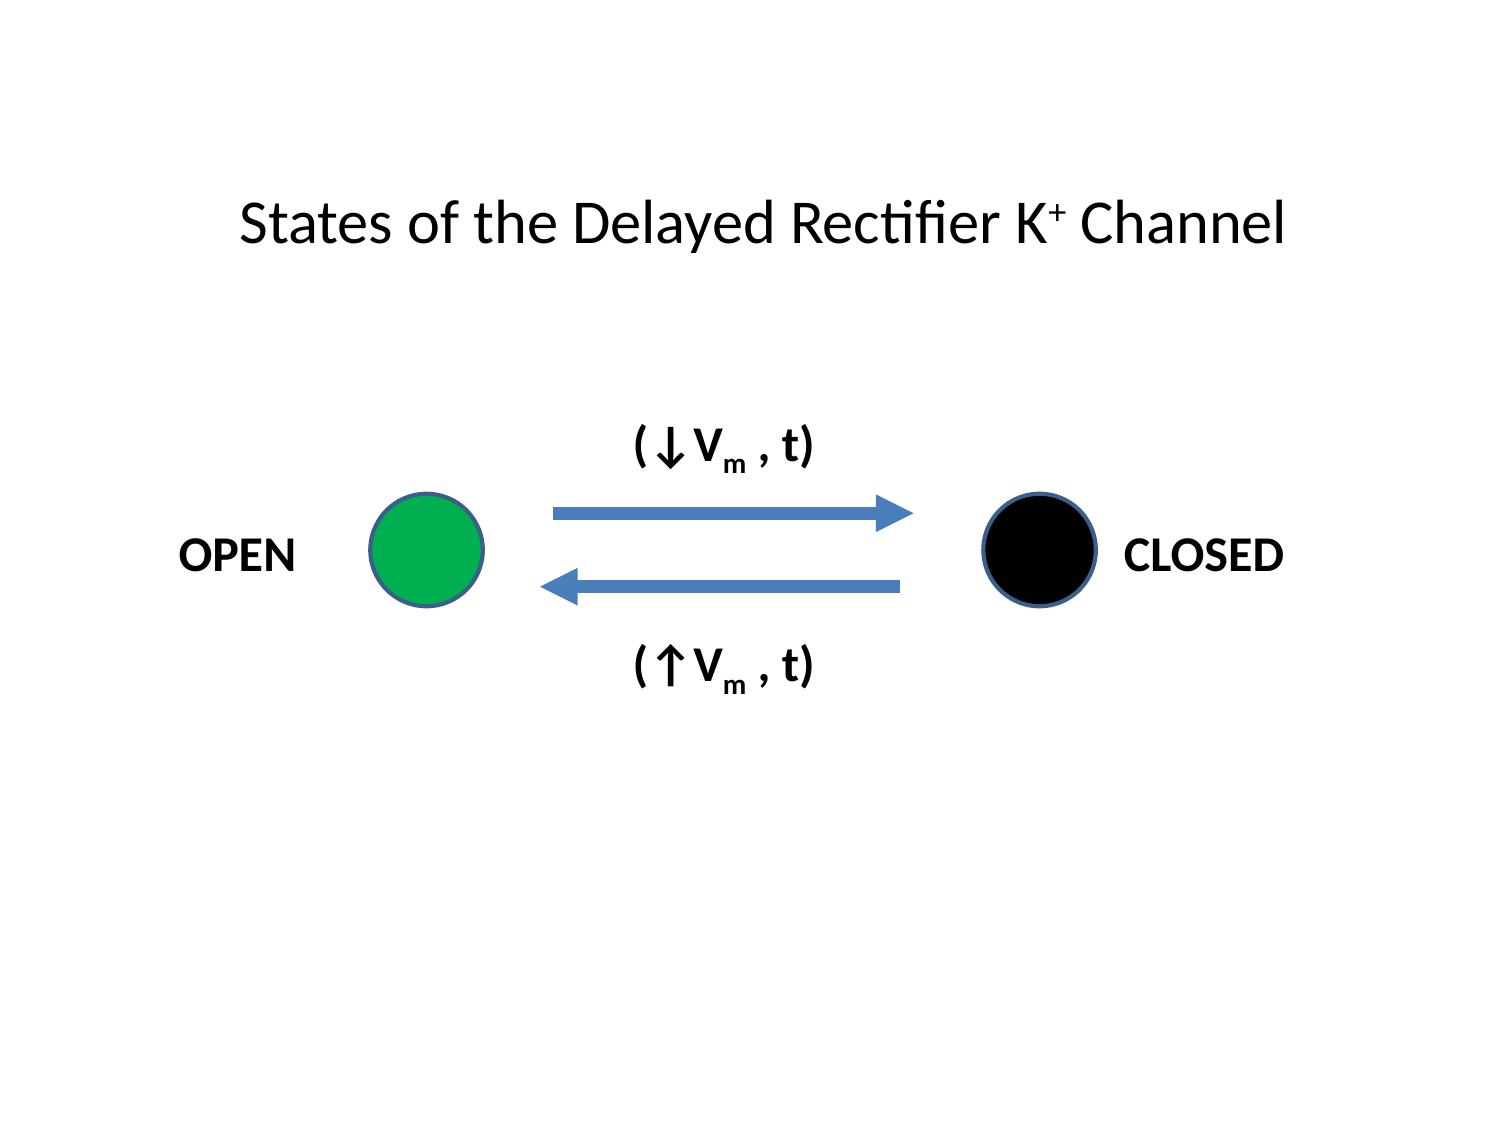

States of the Delayed Rectifier K+ Channel
(↓Vm , t)

CLOSED
OPEN
(↑Vm , t)